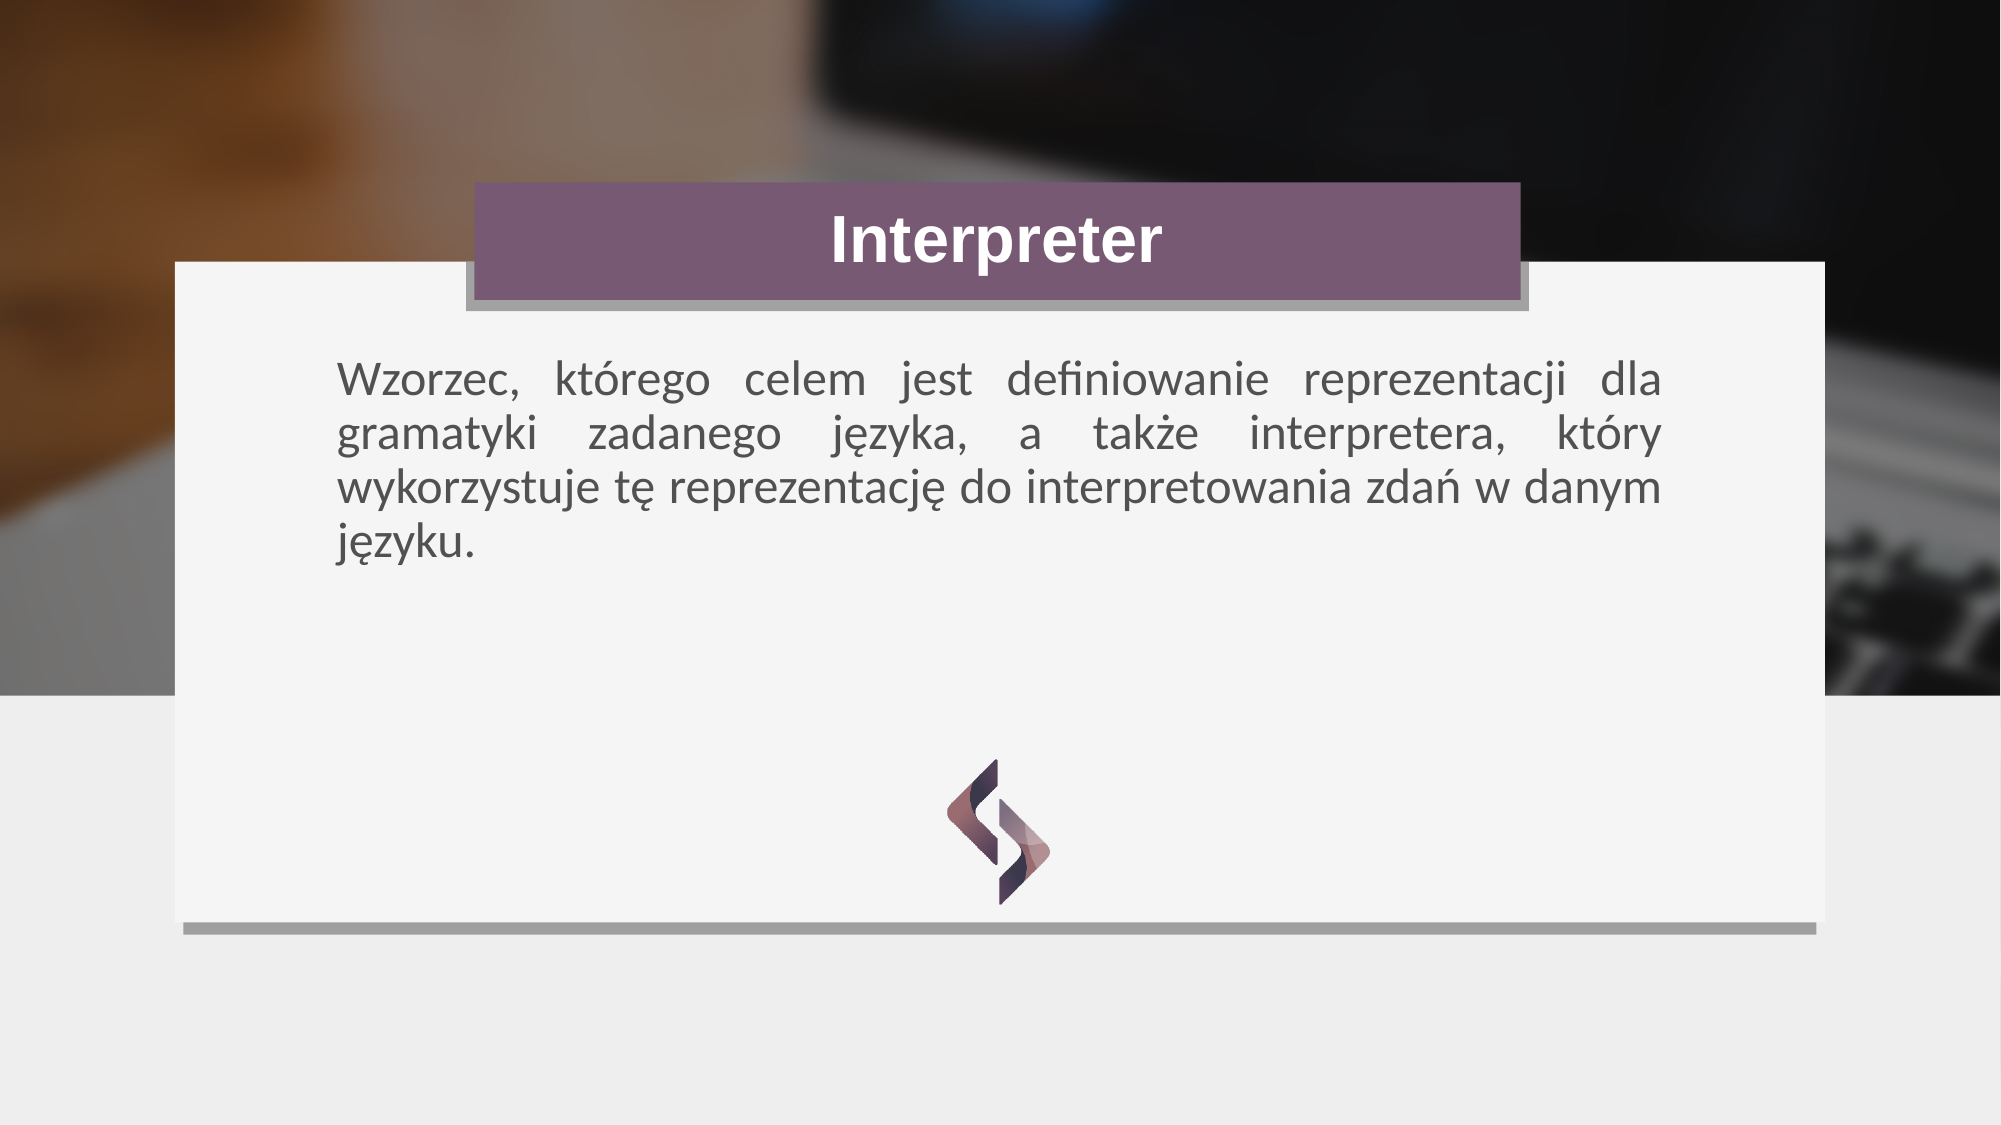

# Interpreter
Wzorzec, którego celem jest definiowanie reprezentacji dla gramatyki zadanego języka, a także interpretera, który wykorzystuje tę reprezentację do interpretowania zdań w danym języku.